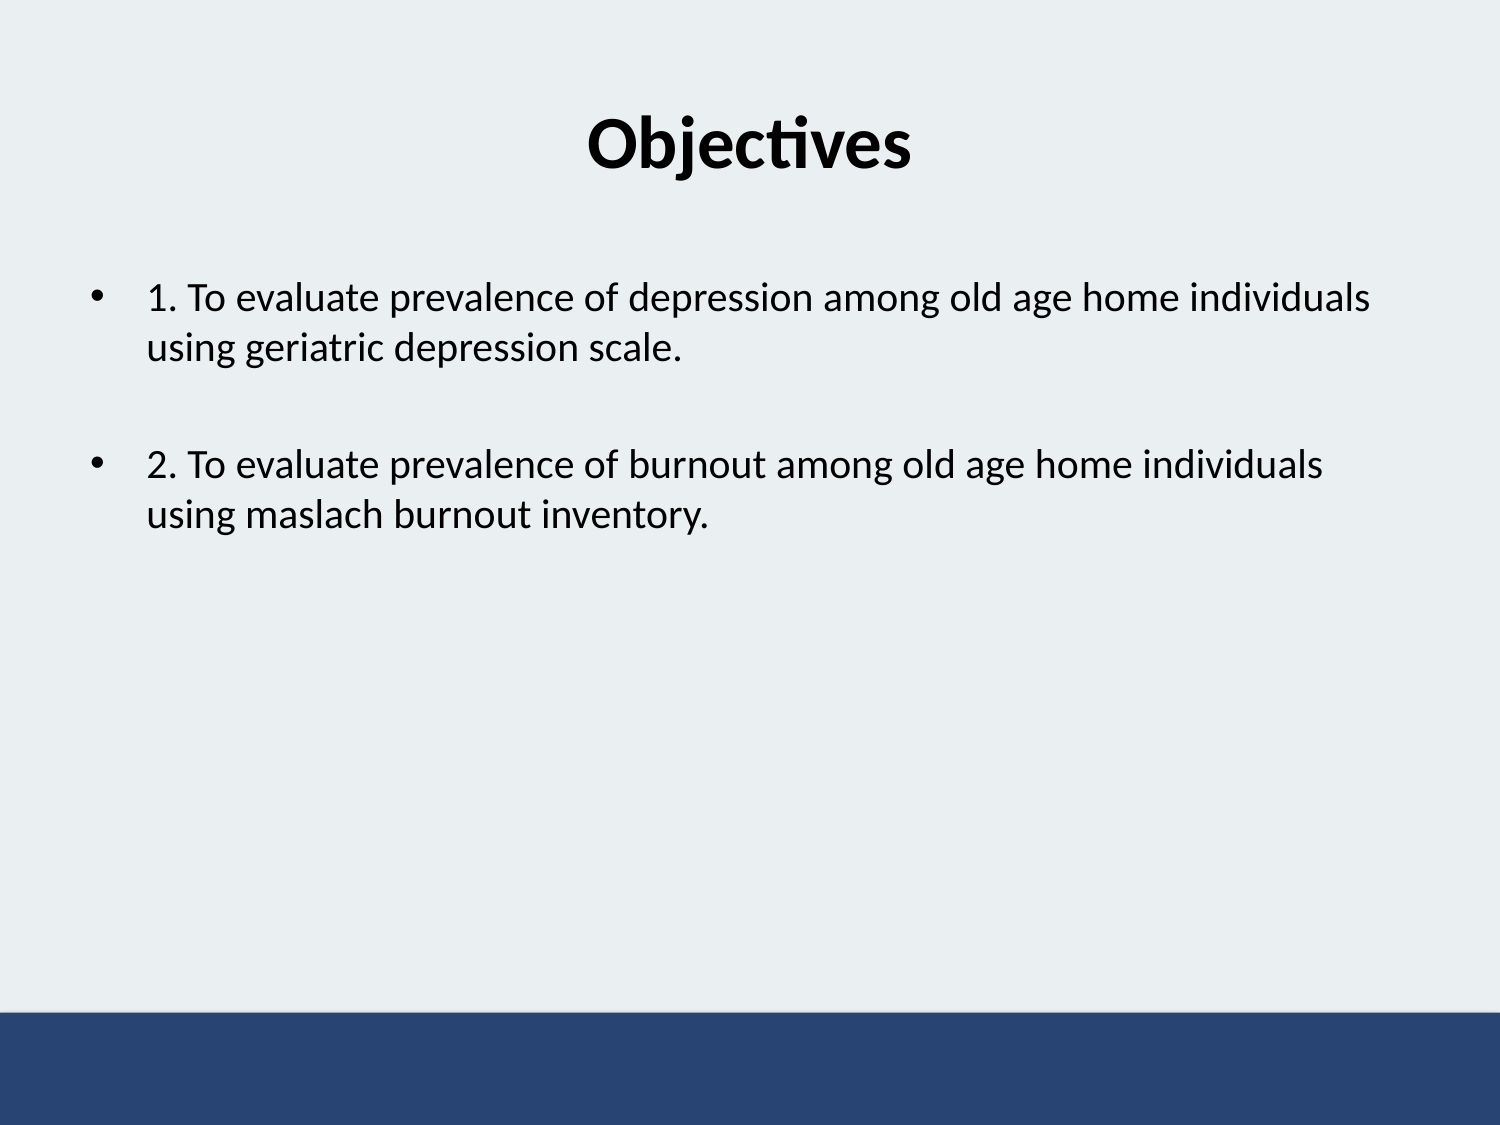

# Objectives
1. To evaluate prevalence of depression among old age home individuals using geriatric depression scale.

2. To evaluate prevalence of burnout among old age home individuals using maslach burnout inventory.